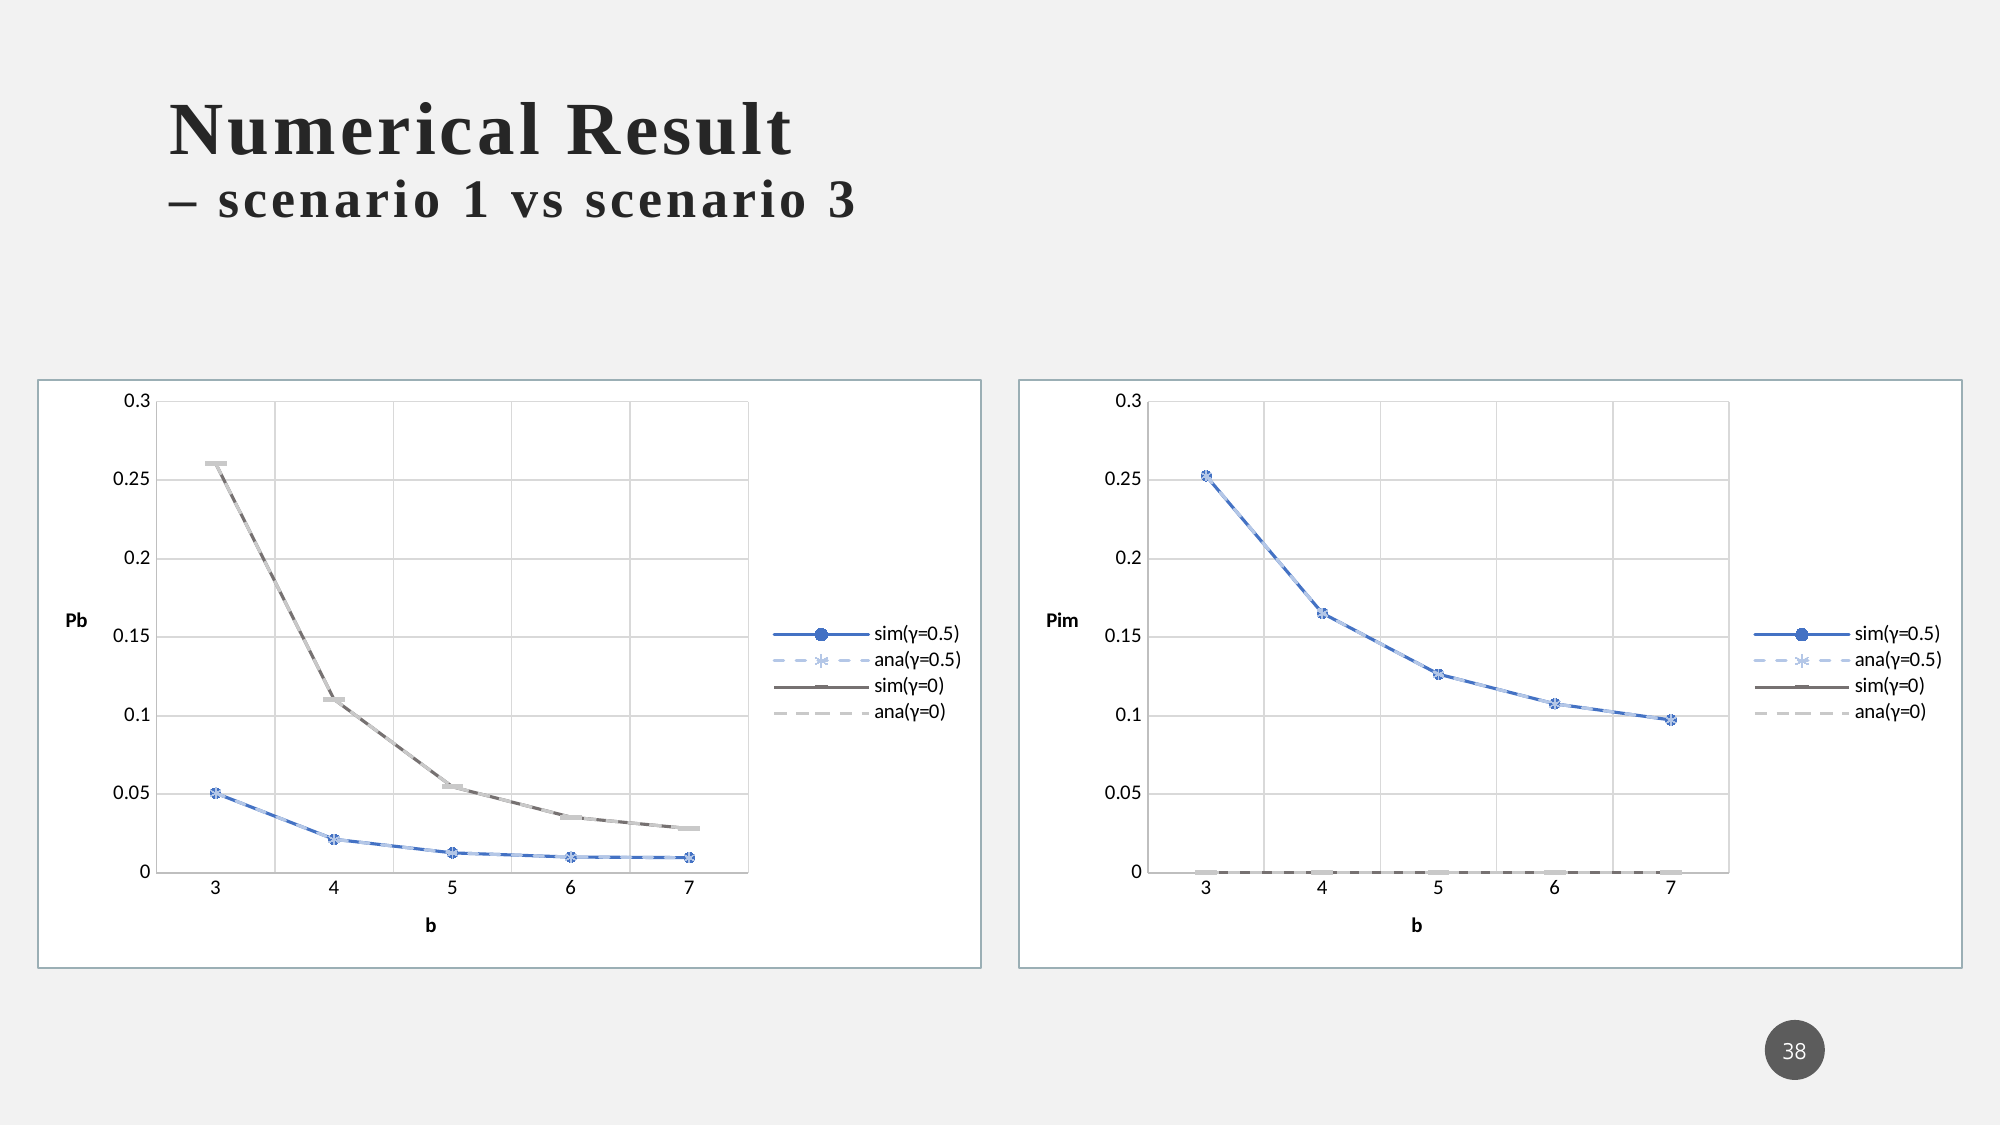

# Numerical Result – scenario 1 vs scenario 3

### Chart

| Category | sim(γ=0.5) | ana(γ=0.5) | sim(γ=0) | ana(γ=0) |
|---|---|---|---|---|
| 3 | 0.0506865 | 0.0507139 | 0.260626 | 0.26063 |
| 4 | 0.021332 | 0.0212686 | 0.110434 | 0.110422 |
| 5 | 0.0126696 | 0.0126739 | 0.0547511 | 0.0547864 |
| 6 | 0.00999995 | 0.0100184 | 0.035416 | 0.0353935 |
| 7 | 0.00961574 | 0.0096182 | 0.0281445 | 0.028167 |

### Chart

| Category | sim(γ=0.5) | ana(γ=0.5) | sim(γ=0) | ana(γ=0) |
|---|---|---|---|---|
| 3 | 0.252805 | 0.252929 | 0.0 | 0.0 |
| 4 | 0.165317 | 0.165301 | 0.0 | 0.0 |
| 5 | 0.12645 | 0.12642 | 0.0 | 0.0 |
| 6 | 0.107612 | 0.107571 | 0.0 | 0.0 |
| 7 | 0.0973182 | 0.0973141 | 0.0 | 0.0 |
38